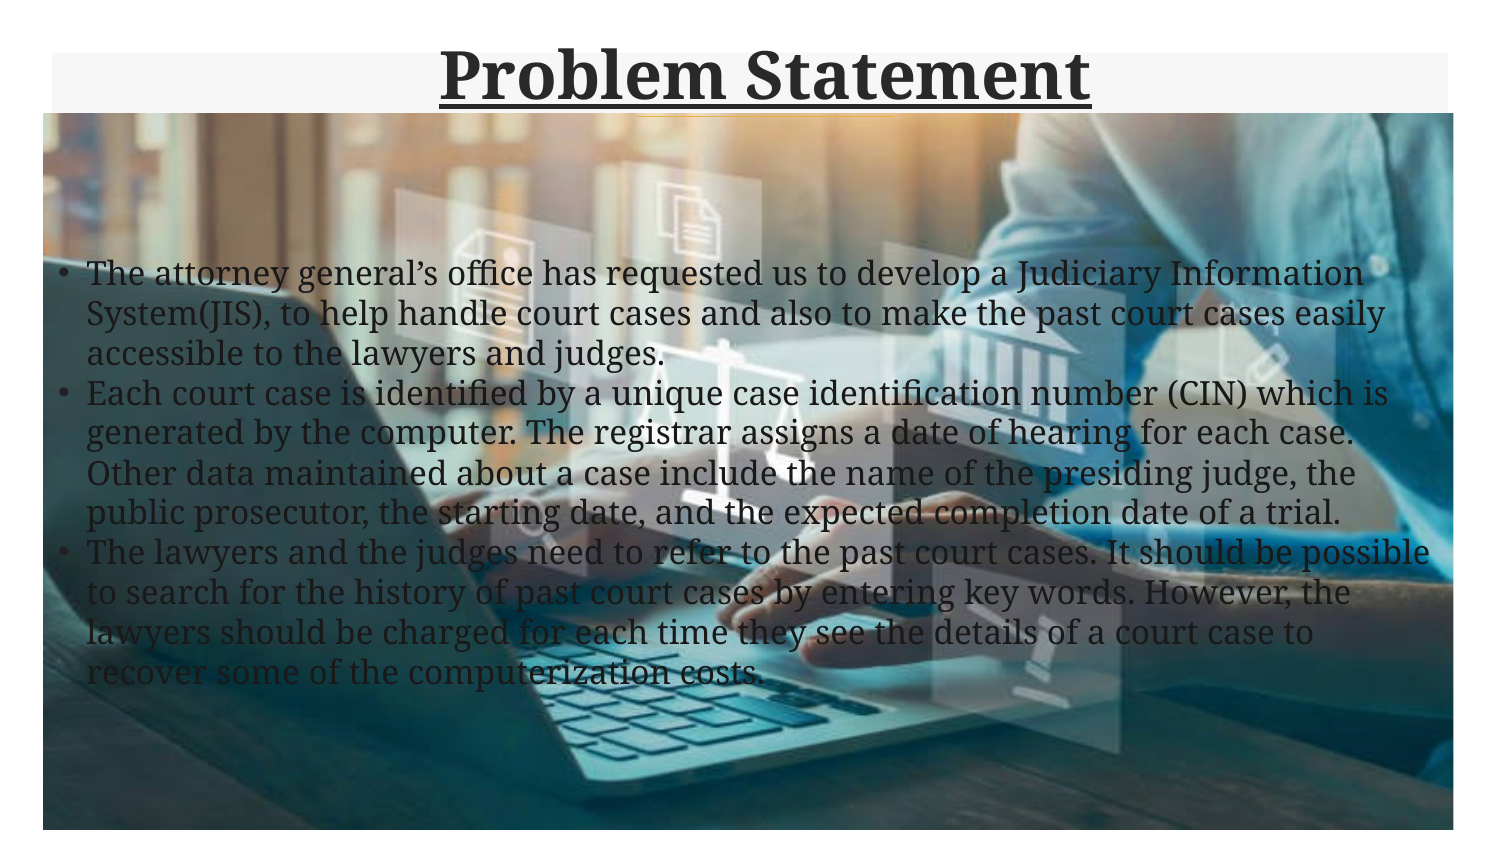

# Problem Statement
The attorney general’s office has requested us to develop a Judiciary Information System(JIS), to help handle court cases and also to make the past court cases easily accessible to the lawyers and judges.
Each court case is identified by a unique case identification number (CIN) which is generated by the computer. The registrar assigns a date of hearing for each case. Other data maintained about a case include the name of the presiding judge, the public prosecutor, the starting date, and the expected completion date of a trial.
The lawyers and the judges need to refer to the past court cases. It should be possible to search for the history of past court cases by entering key words. However, the lawyers should be charged for each time they see the details of a court case to recover some of the computerization costs.